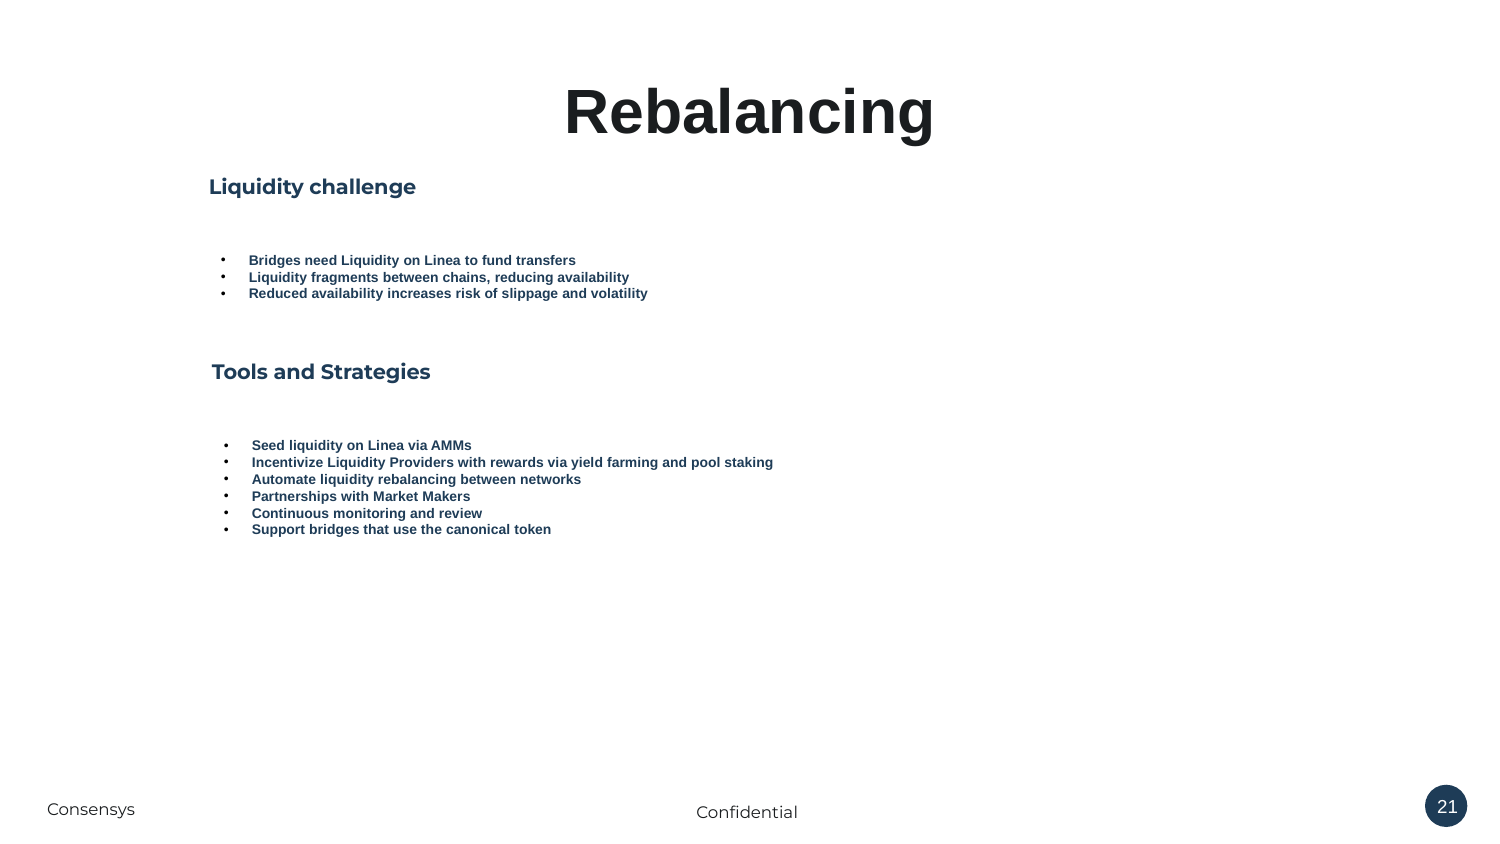

Rebalancing
Liquidity challenge
Bridges need Liquidity on Linea to fund transfers
Liquidity fragments between chains, reducing availability
Reduced availability increases risk of slippage and volatility

Tools and Strategies
Seed liquidity on Linea via AMMs
Incentivize Liquidity Providers with rewards via yield farming and pool staking
Automate liquidity rebalancing between networks
Partnerships with Market Makers
Continuous monitoring and review
Support bridges that use the canonical token
21